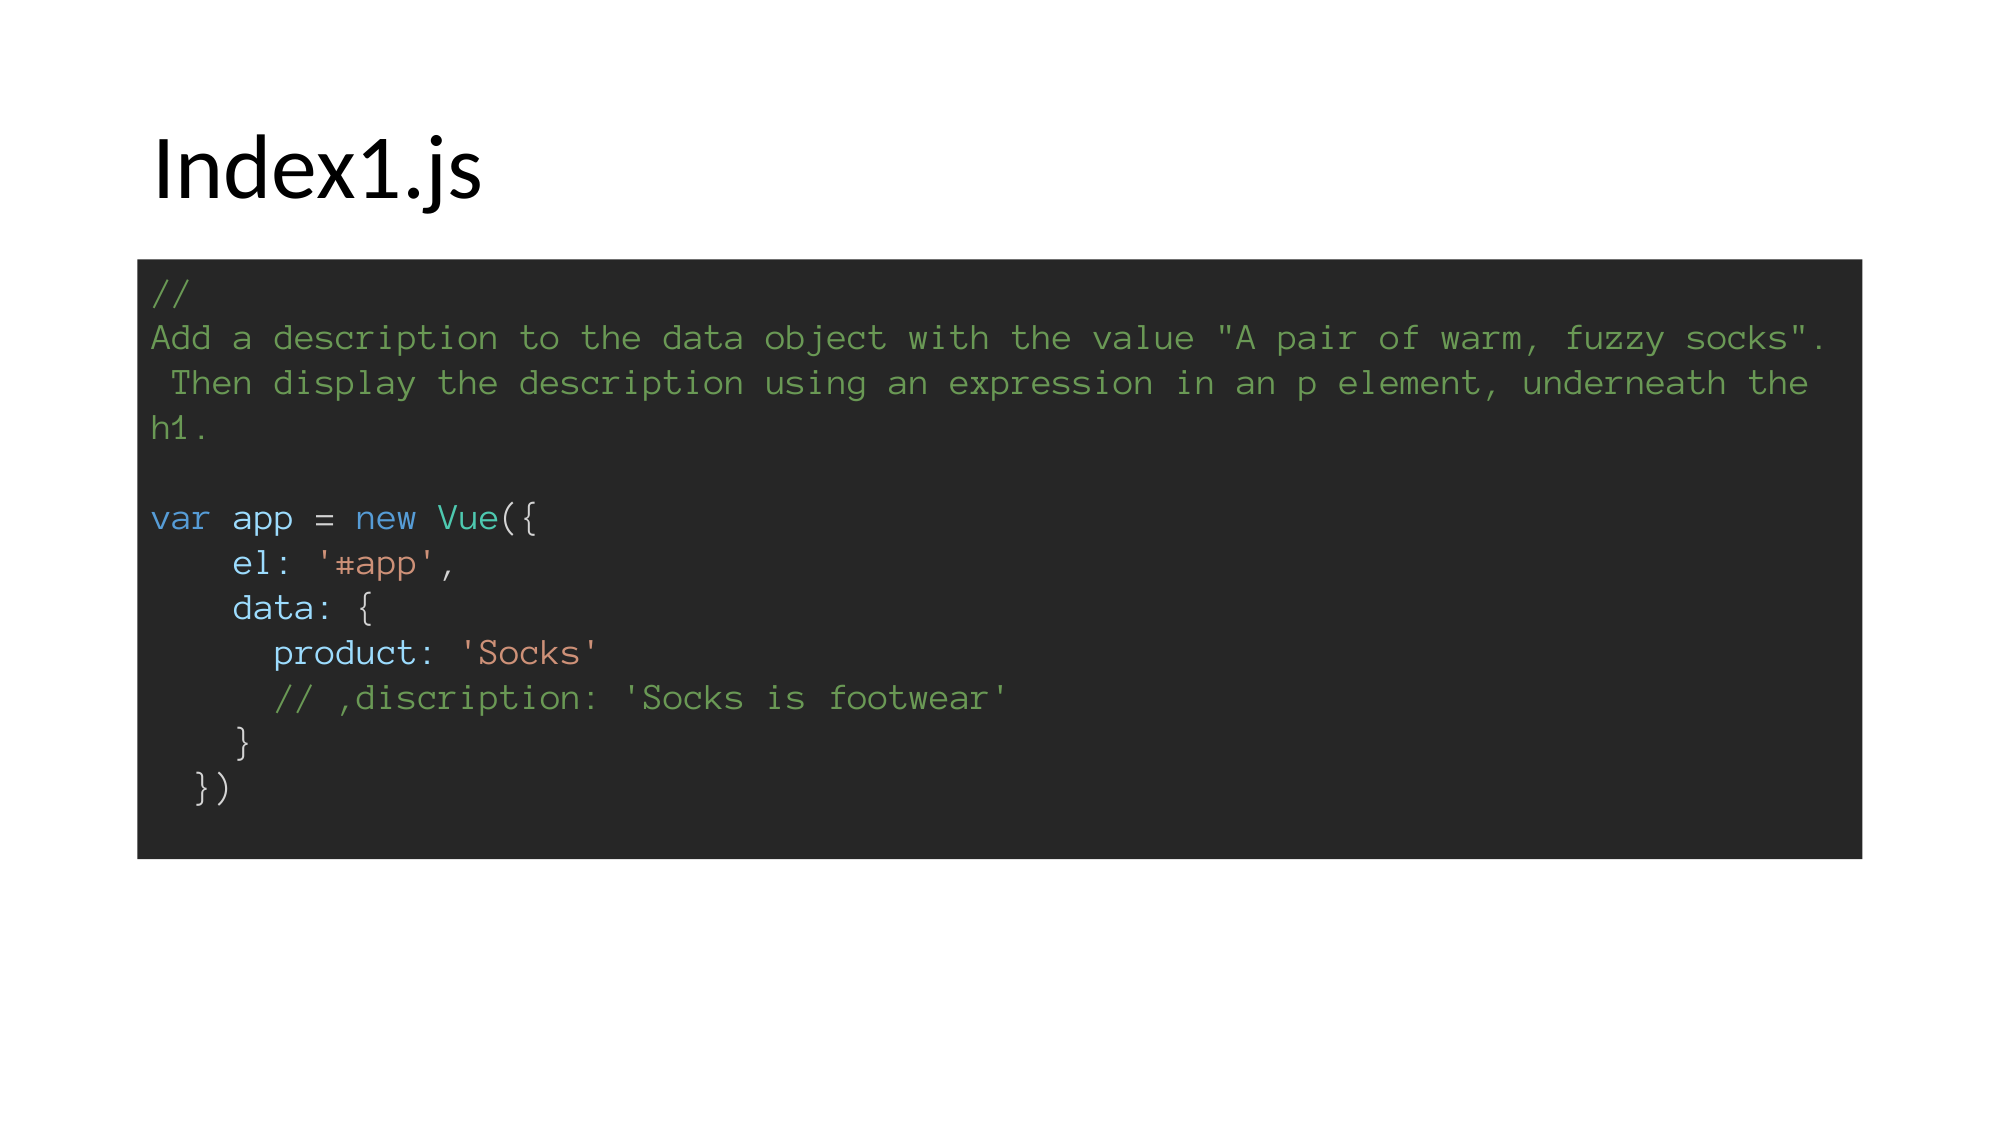

# Index1.js
//Add a description to the data object with the value "A pair of warm, fuzzy socks". Then display the description using an expression in an p element, underneath the h1.
var app = new Vue({
    el: '#app',
    data: {
      product: 'Socks'
      // ,discription: 'Socks is footwear'
    }
  })